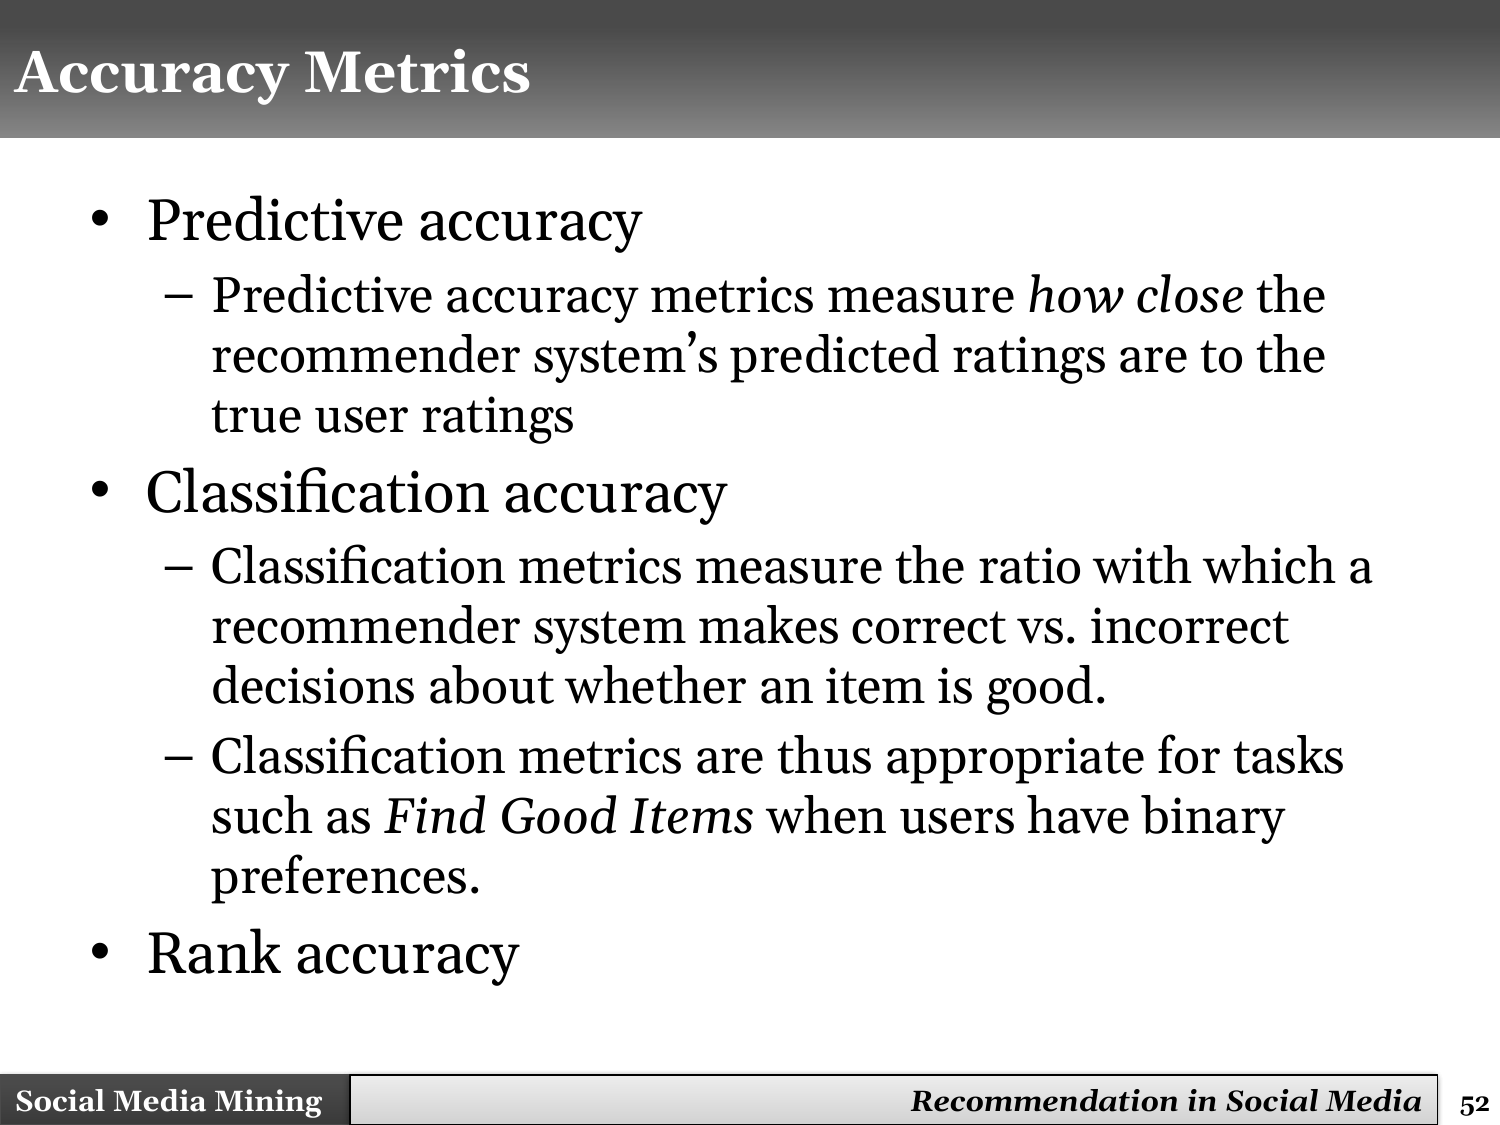

# Accuracy Metrics
Predictive accuracy
Predictive accuracy metrics measure how close the recommender system’s predicted ratings are to the true user ratings
Classification accuracy
Classification metrics measure the ratio with which a recommender system makes correct vs. incorrect decisions about whether an item is good.
Classification metrics are thus appropriate for tasks such as Find Good Items when users have binary preferences.
Rank accuracy